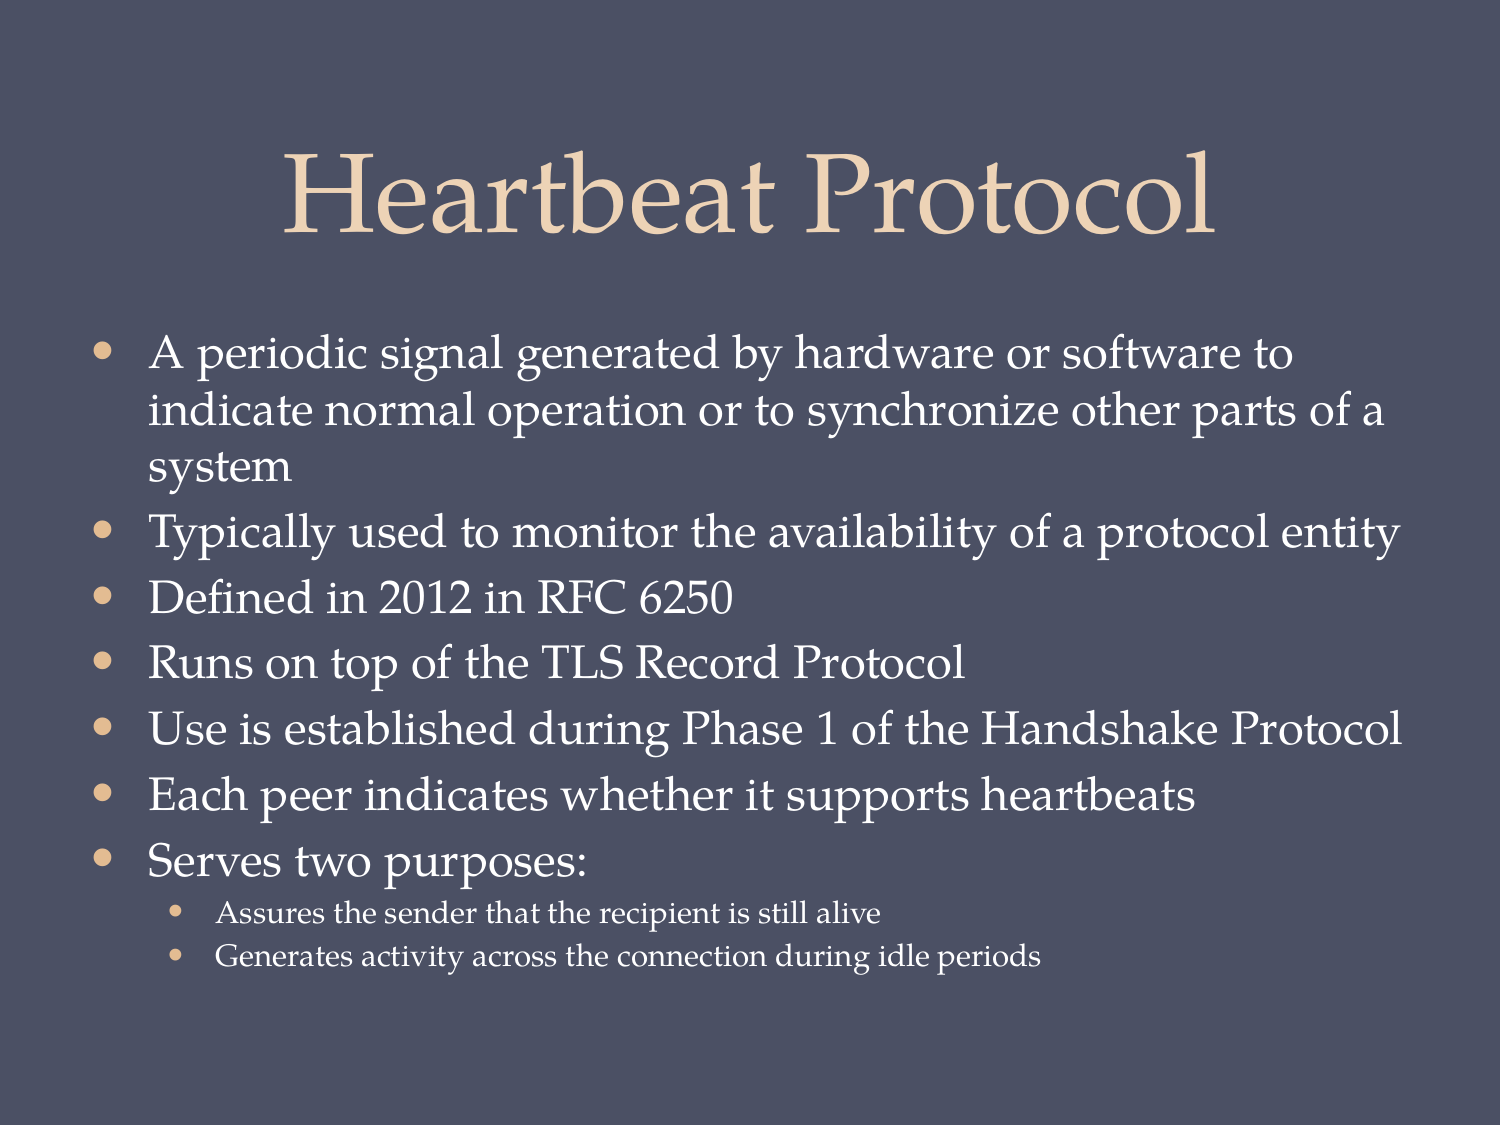

# Heartbeat Protocol
A periodic signal generated by hardware or software to indicate normal operation or to synchronize other parts of a system
Typically used to monitor the availability of a protocol entity
Defined in 2012 in RFC 6250
Runs on top of the TLS Record Protocol
Use is established during Phase 1 of the Handshake Protocol
Each peer indicates whether it supports heartbeats
Serves two purposes:
Assures the sender that the recipient is still alive
Generates activity across the connection during idle periods